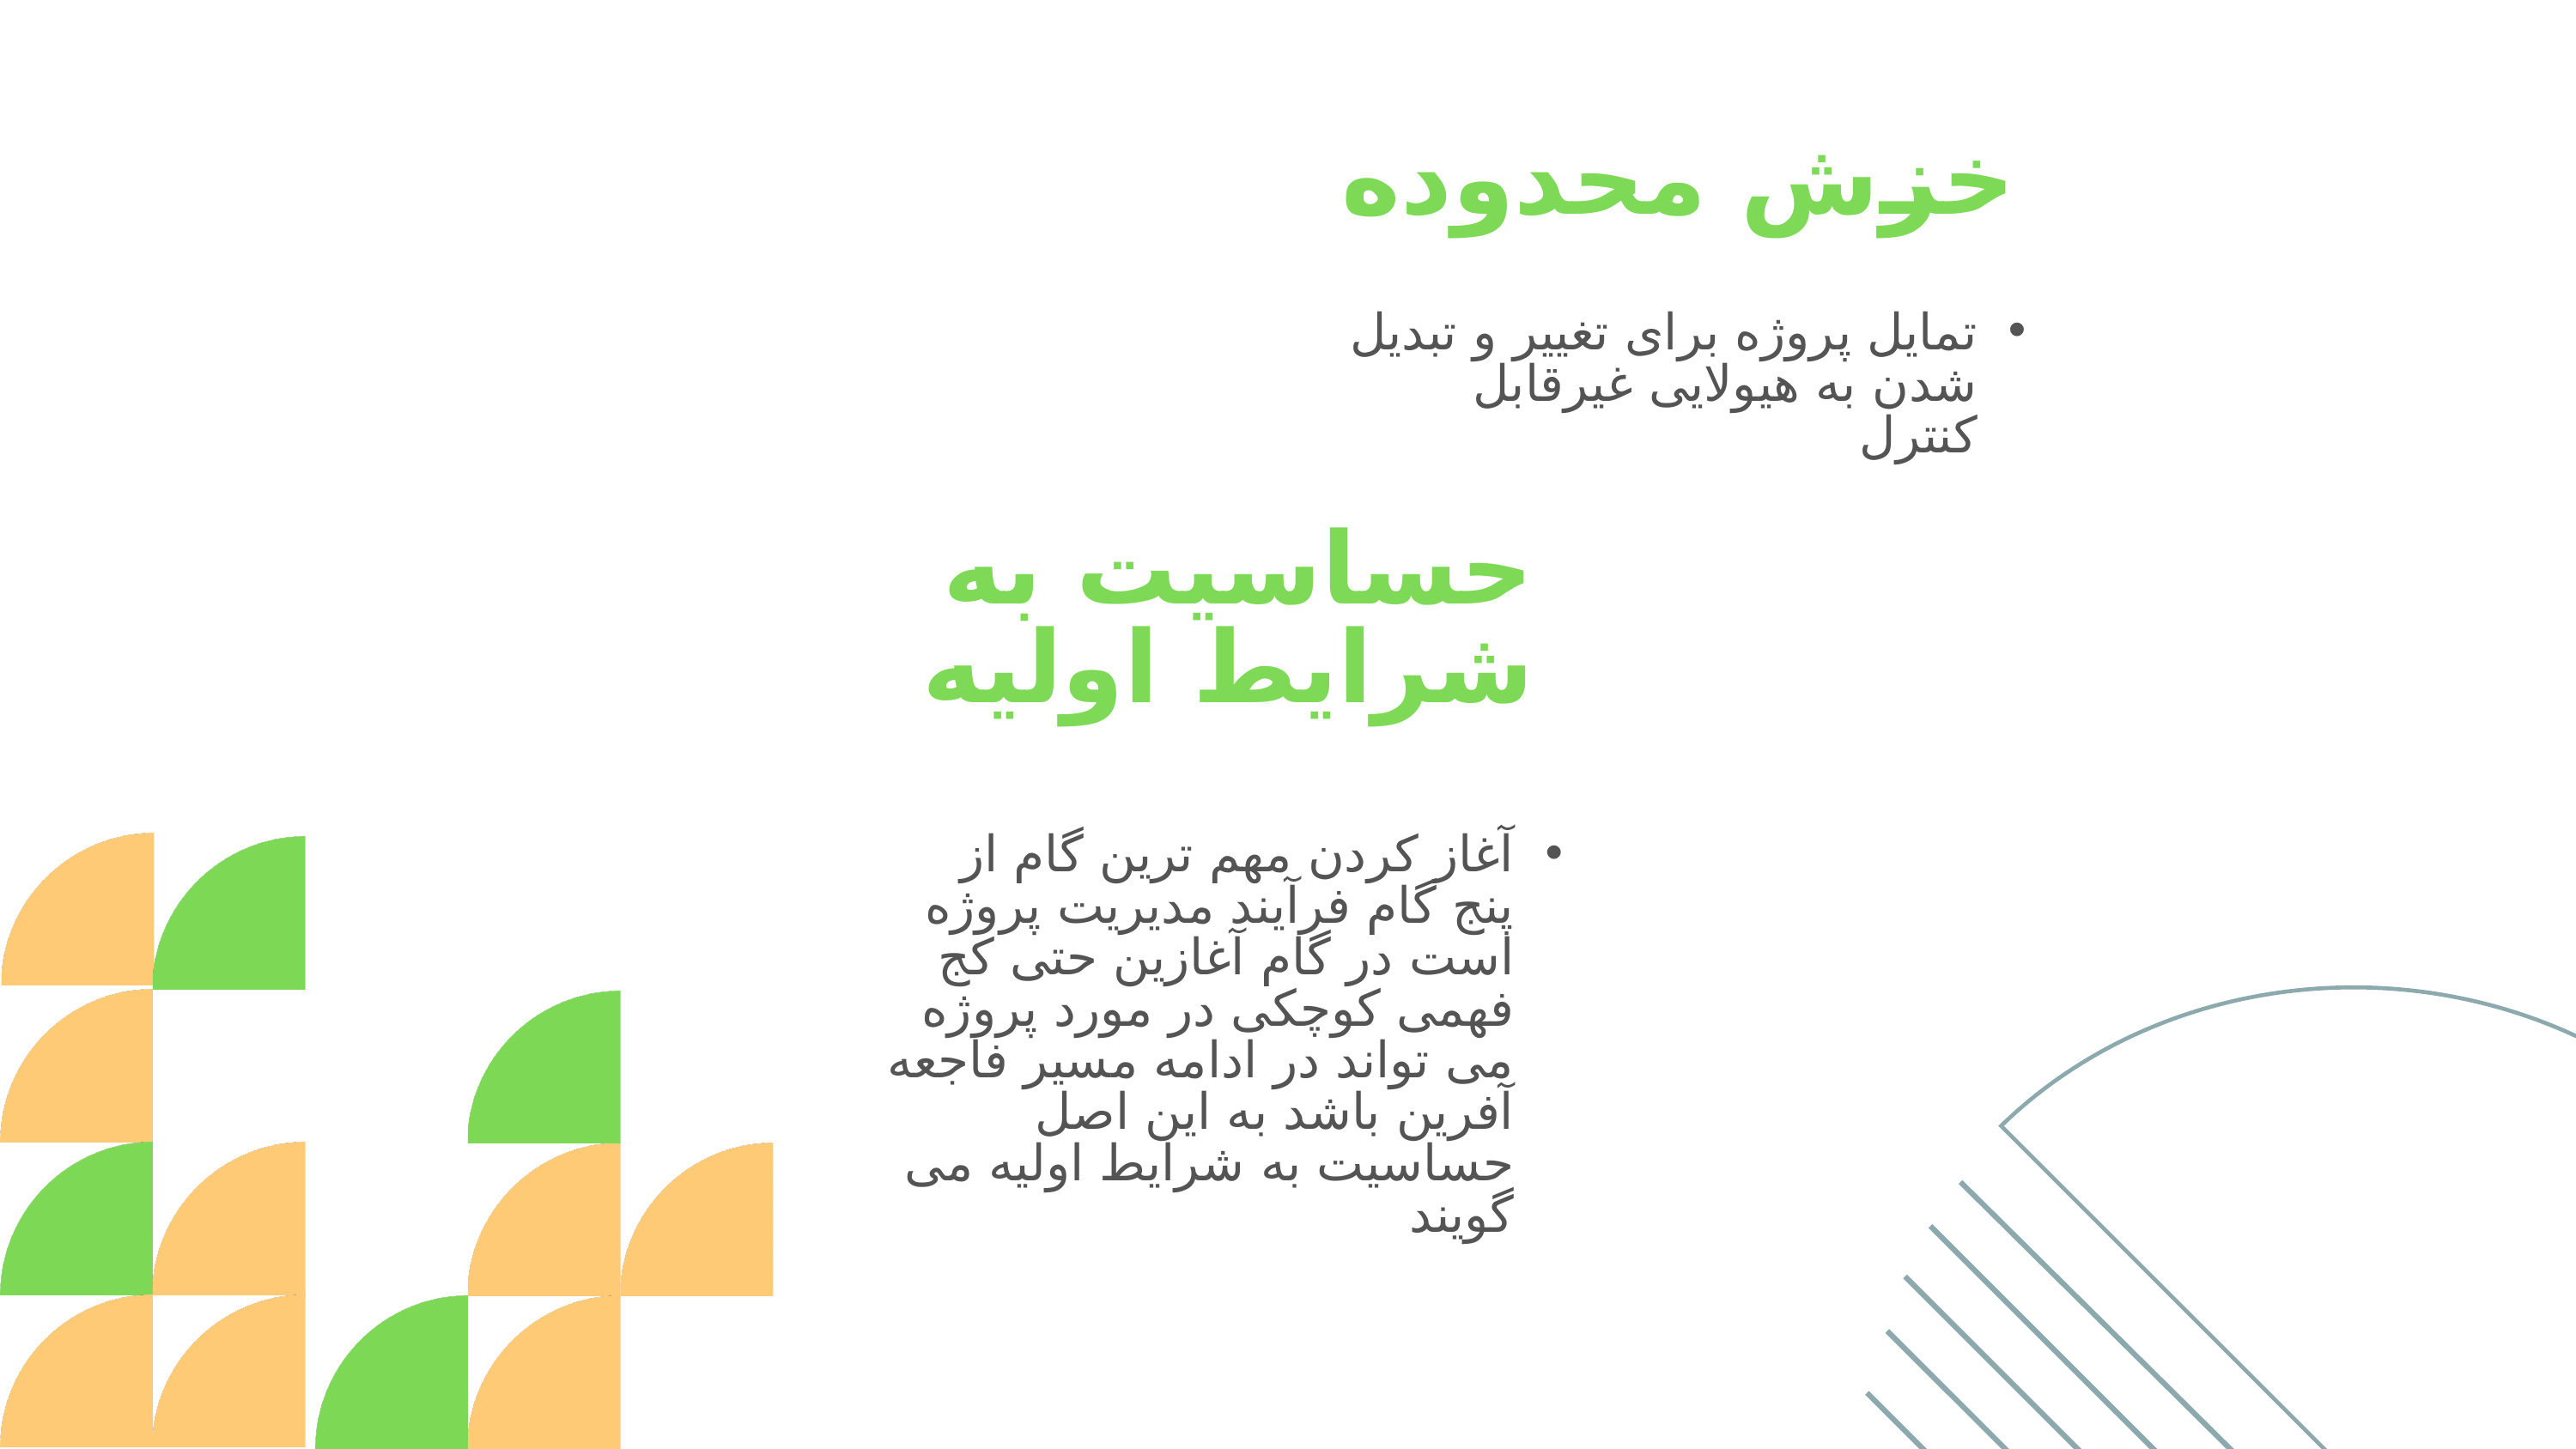

خزش محدوده
تمایل پروژه برای تغییر و تبدیل شدن به هیولایی غیرقابل کنترل
حساسیت به شرایط اولیه

آغاز کردن مهم ترین گام از پنج گام فرآیند مدیریت پروژه است در گام آغازین حتی کج فهمی کوچکی در مورد پروژه می تواند در ادامه مسیر فاجعه آفرین باشد به این اصل حساسیت به شرایط اولیه می گویند